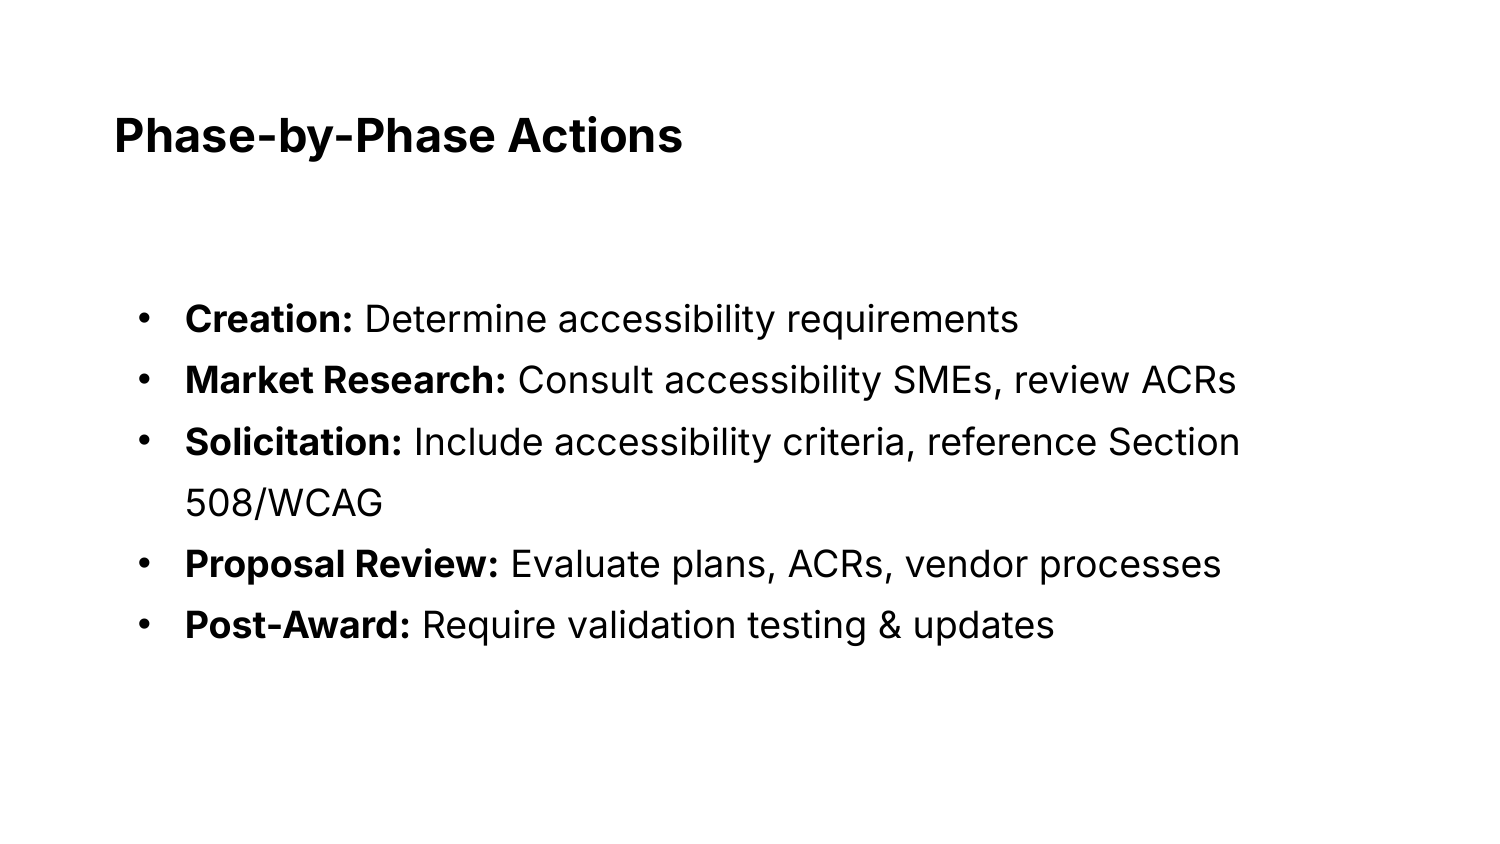

Phase-by-Phase Actions
Creation: Determine accessibility requirements
Market Research: Consult accessibility SMEs, review ACRs
Solicitation: Include accessibility criteria, reference Section 508/WCAG
Proposal Review: Evaluate plans, ACRs, vendor processes
Post-Award: Require validation testing & updates